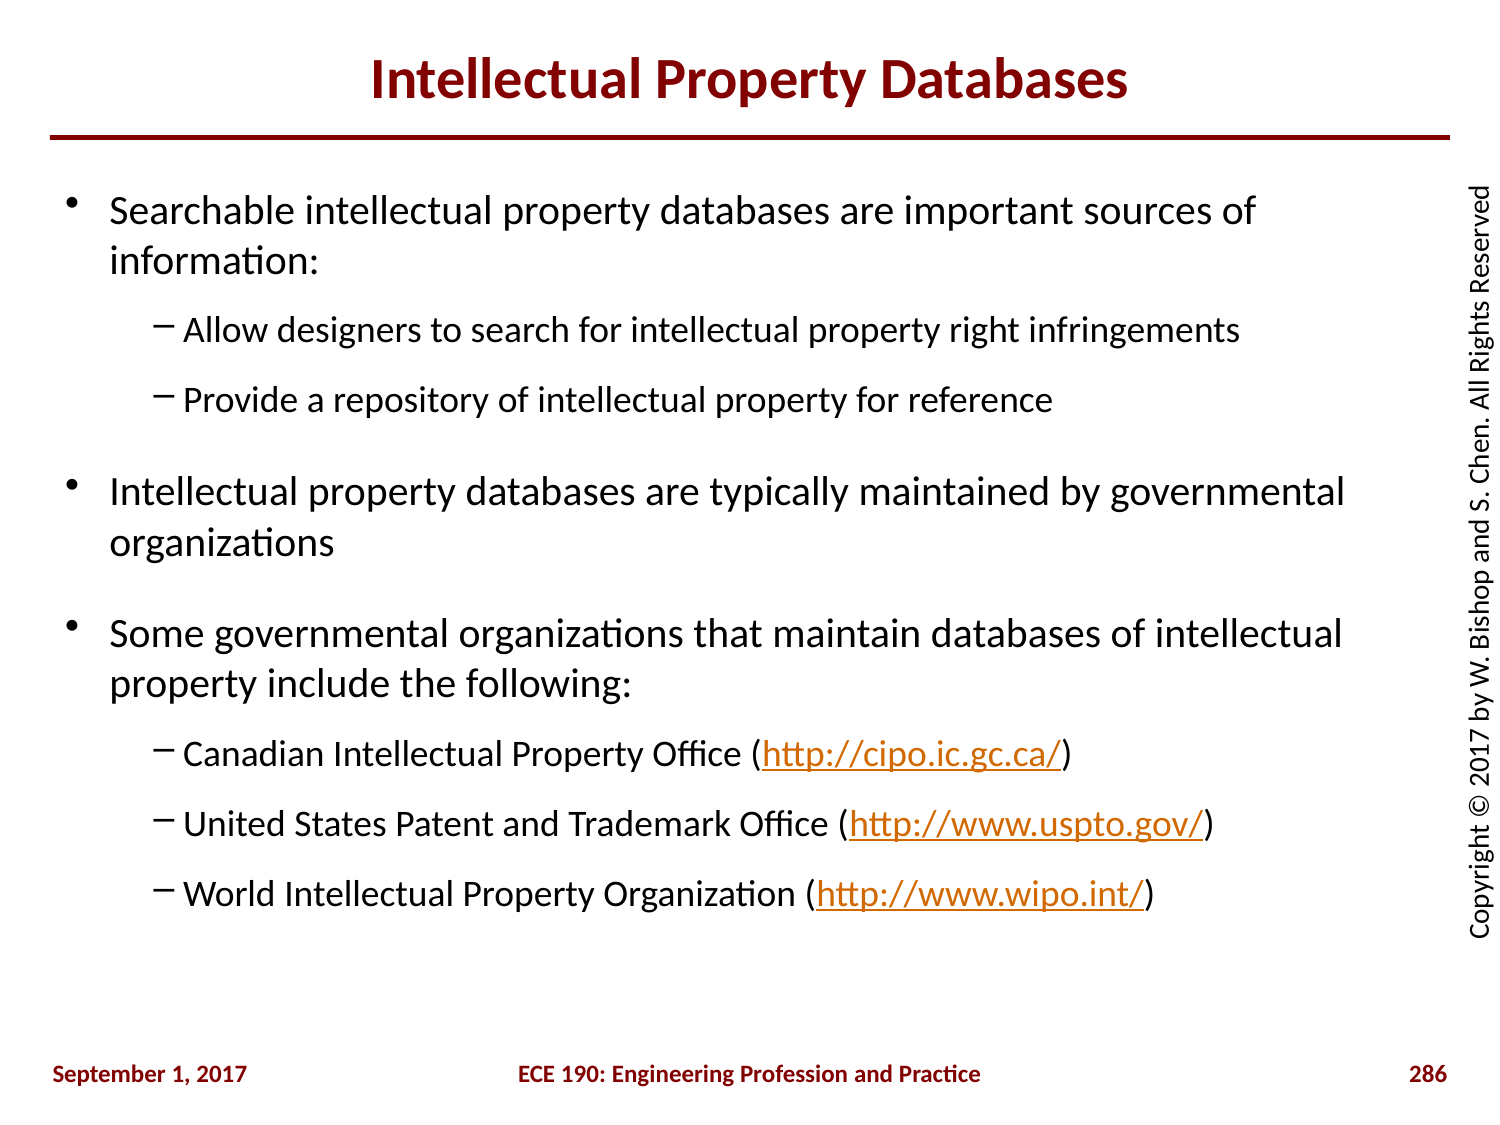

# Intellectual Property Databases
Searchable intellectual property databases are important sources of information:
Allow designers to search for intellectual property right infringements
Provide a repository of intellectual property for reference
Intellectual property databases are typically maintained by governmental organizations
Some governmental organizations that maintain databases of intellectual property include the following:
Canadian Intellectual Property Office (http://cipo.ic.gc.ca/)
United States Patent and Trademark Office (http://www.uspto.gov/)
World Intellectual Property Organization (http://www.wipo.int/)
September 1, 2017
ECE 190: Engineering Profession and Practice
286